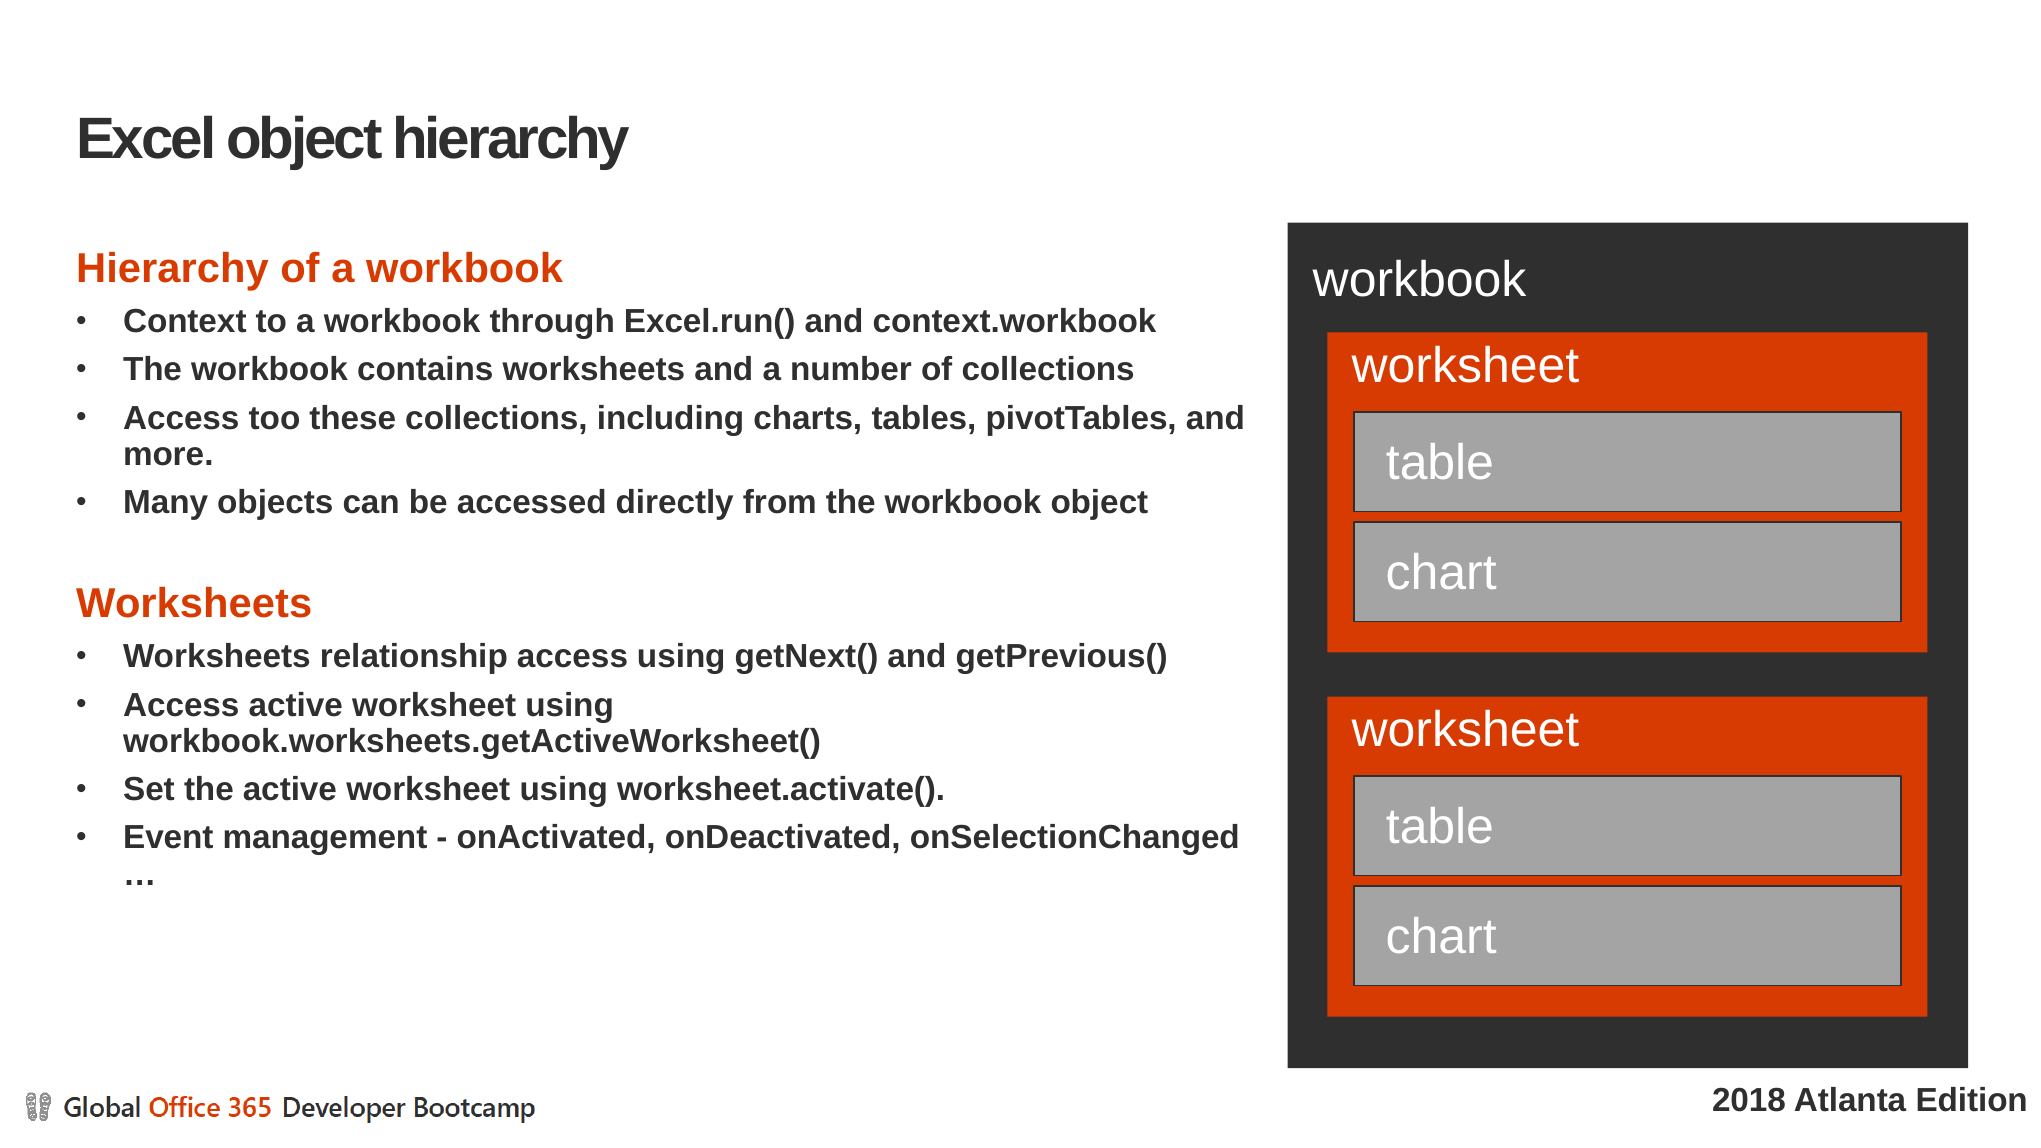

# Excel object hierarchy

workbook
Hierarchy of a workbook
Context to a workbook through Excel.run() and context.workbook
The workbook contains worksheets and a number of collections
Access too these collections, including charts, tables, pivotTables, and more.
Many objects can be accessed directly from the workbook object

Worksheets
Worksheets relationship access using getNext() and getPrevious()
Access active worksheet using workbook.worksheets.getActiveWorksheet()
Set the active worksheet using worksheet.activate().
Event management - onActivated, onDeactivated, onSelectionChanged …
worksheet

table

chart
worksheet

table

chart